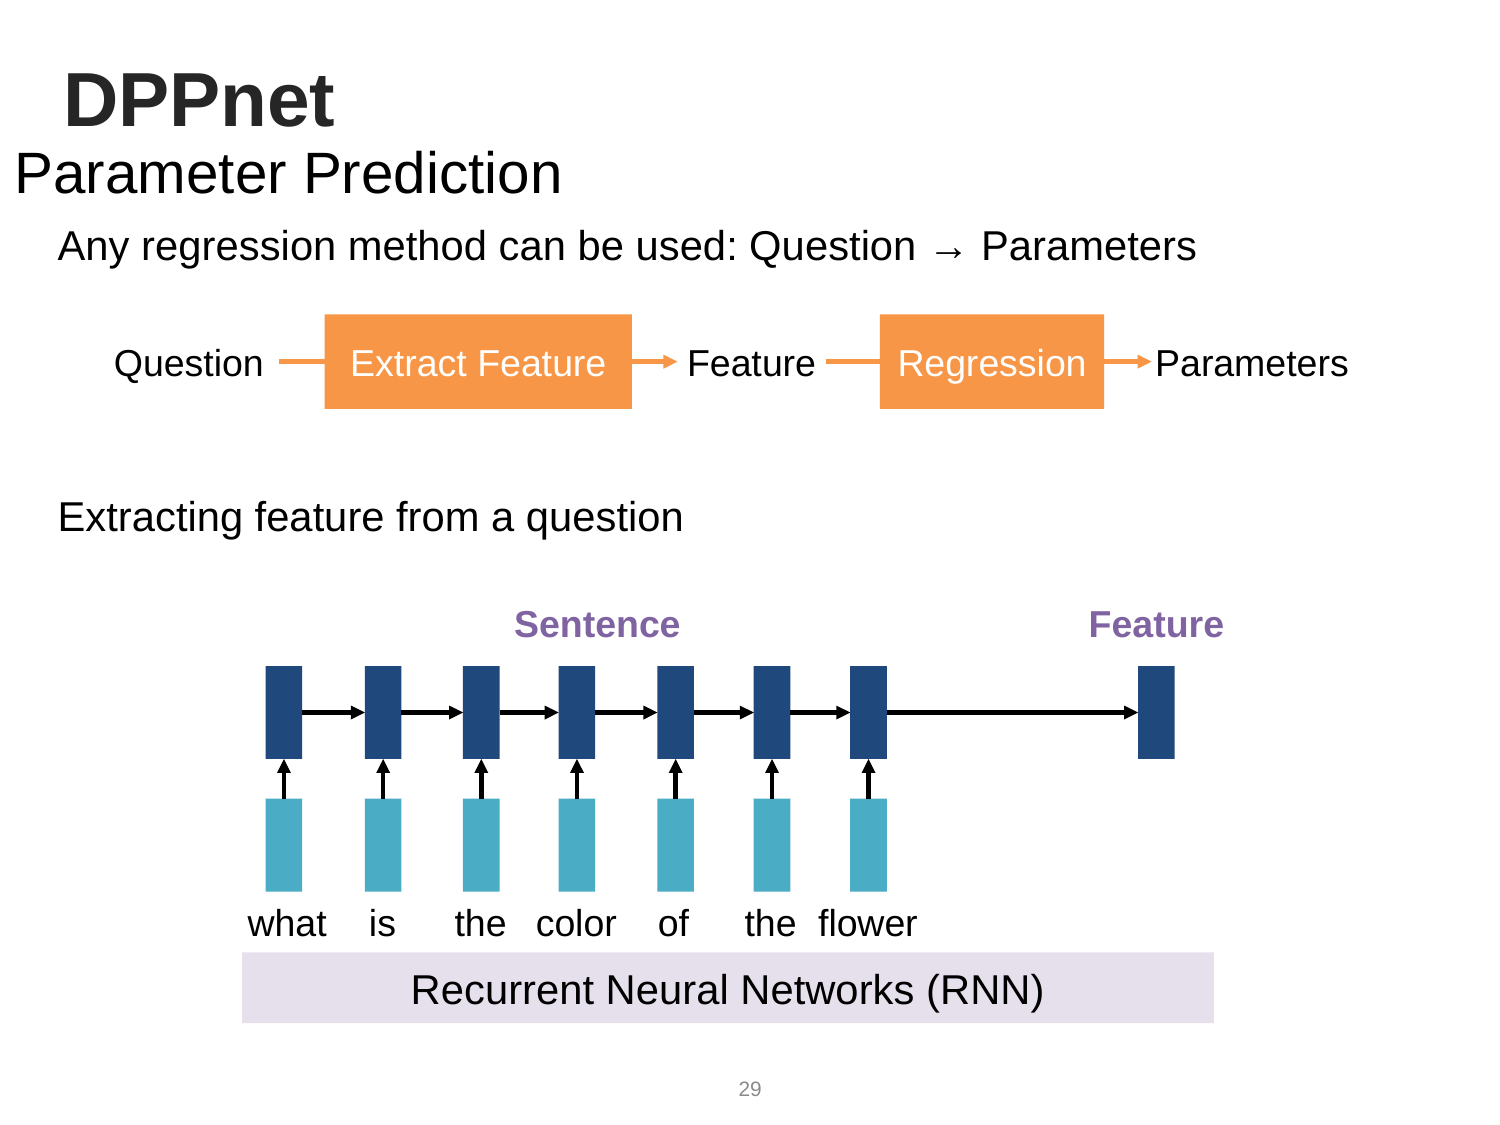

# DPPnet
Parameter Prediction
Any regression method can be used: Question → Parameters
Question
Extract Feature
Feature
Regression
Parameters
Extracting feature from a question
Sentence
Feature

what
is
the
color
of
the
flower
Recurrent Neural Networks (RNN)
29